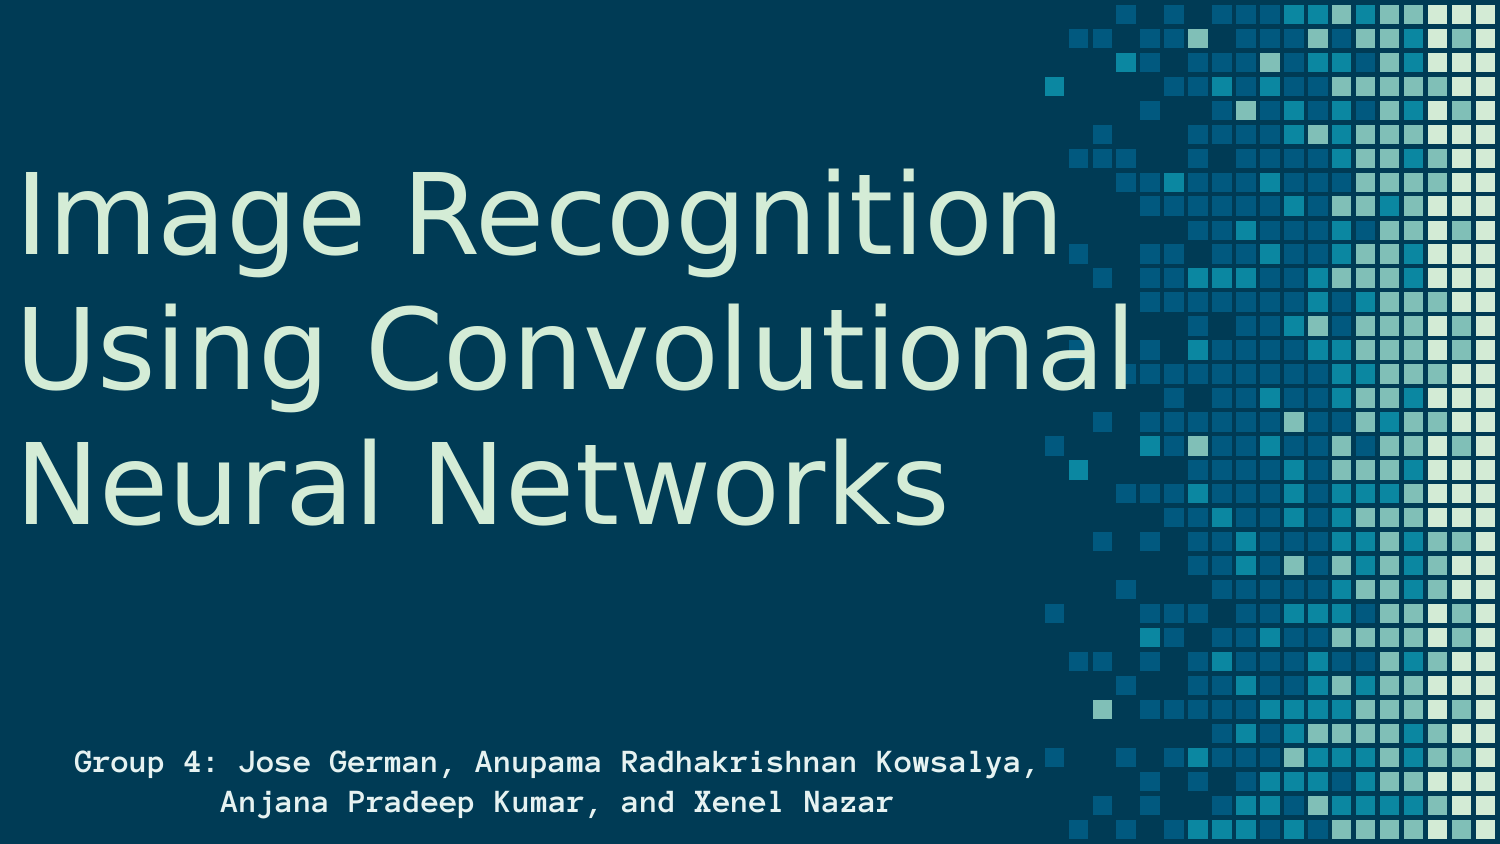

# Image Recognition Using Convolutional Neural Networks
Group 4: Jose German, Anupama Radhakrishnan Kowsalya, Anjana Pradeep Kumar, and Xenel Nazar